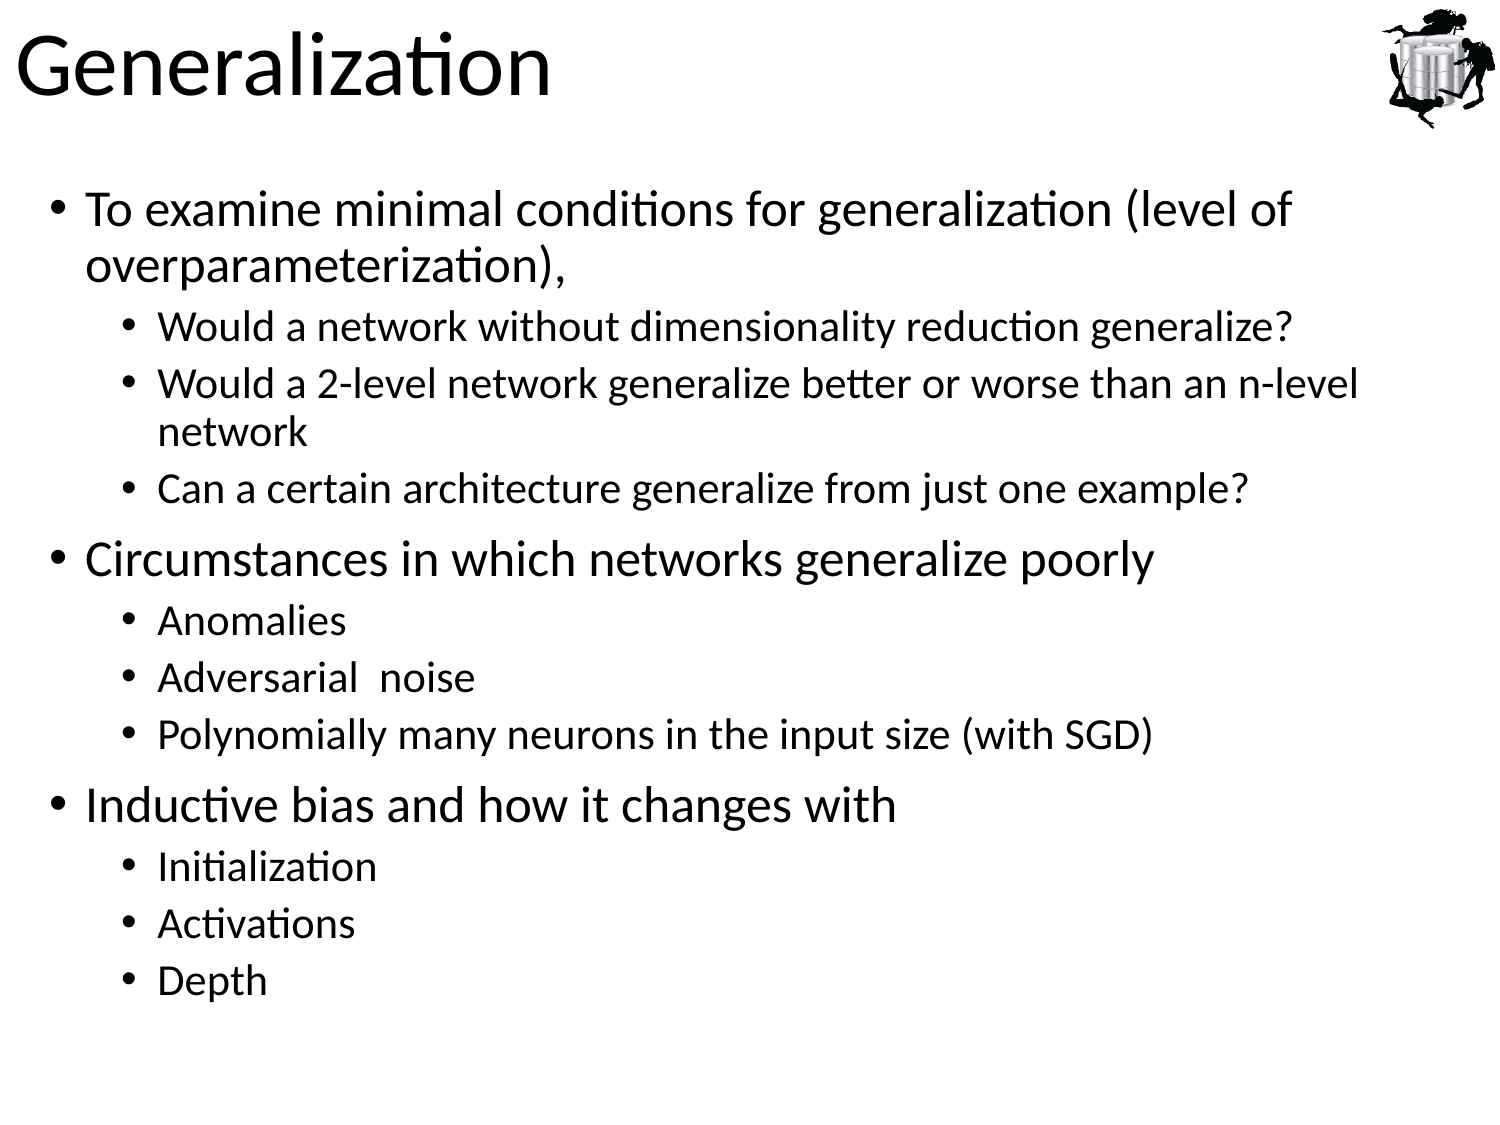

# Generalization
To examine minimal conditions for generalization (level of overparameterization),
Would a network without dimensionality reduction generalize?
Would a 2-level network generalize better or worse than an n-level network
Can a certain architecture generalize from just one example?
Circumstances in which networks generalize poorly
Anomalies
Adversarial  noise
Polynomially many neurons in the input size (with SGD)
Inductive bias and how it changes with
Initialization
Activations
Depth